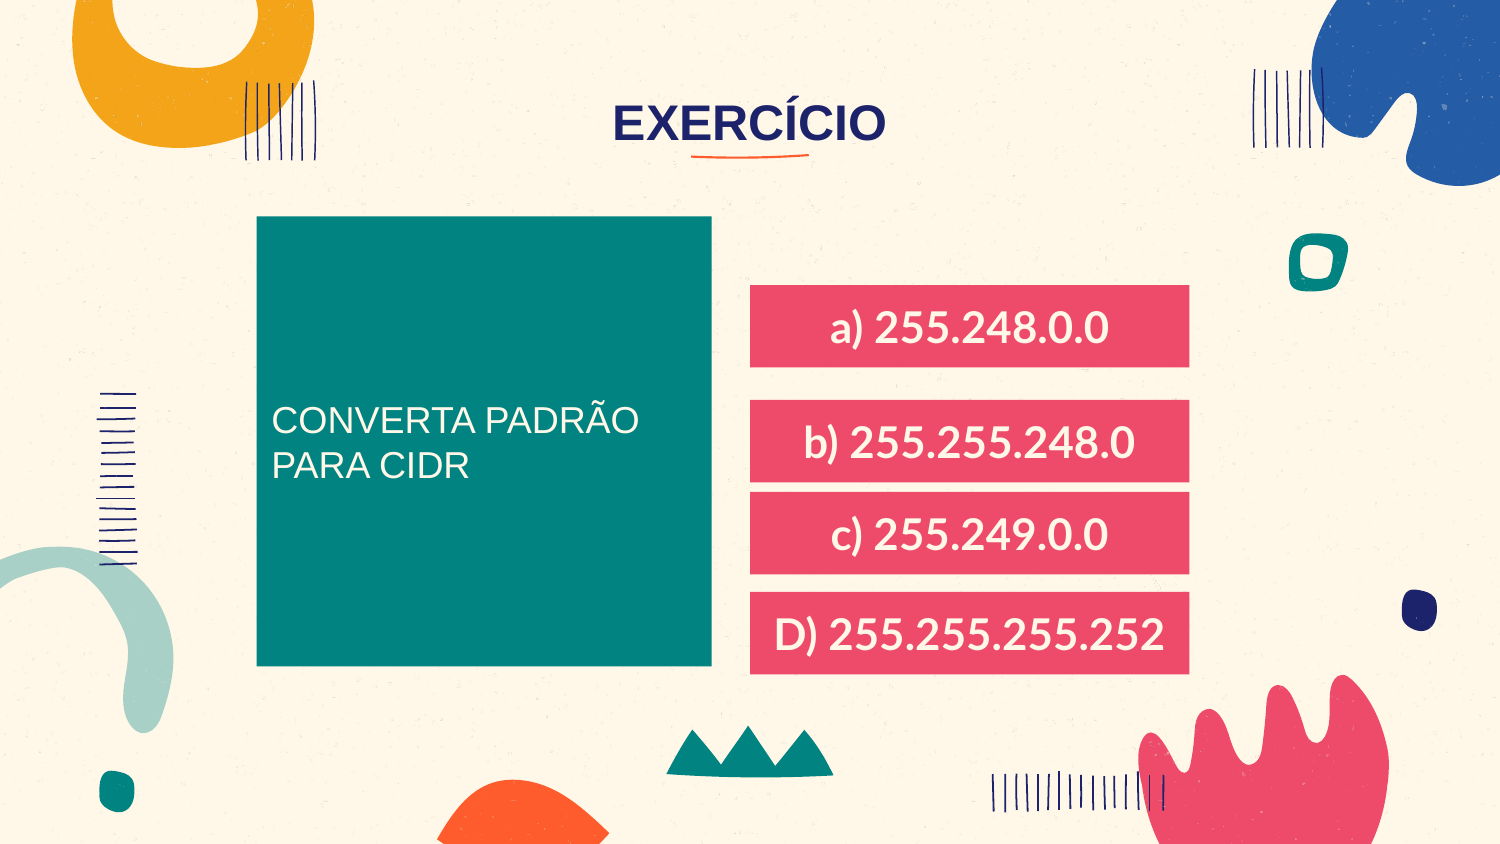

# EXERCÍCIO

CONVERTA PADRÃO PARA CIDR
a) 255.248.0.0
b) 255.255.248.0
c) 255.249.0.0
D) 255.255.255.252